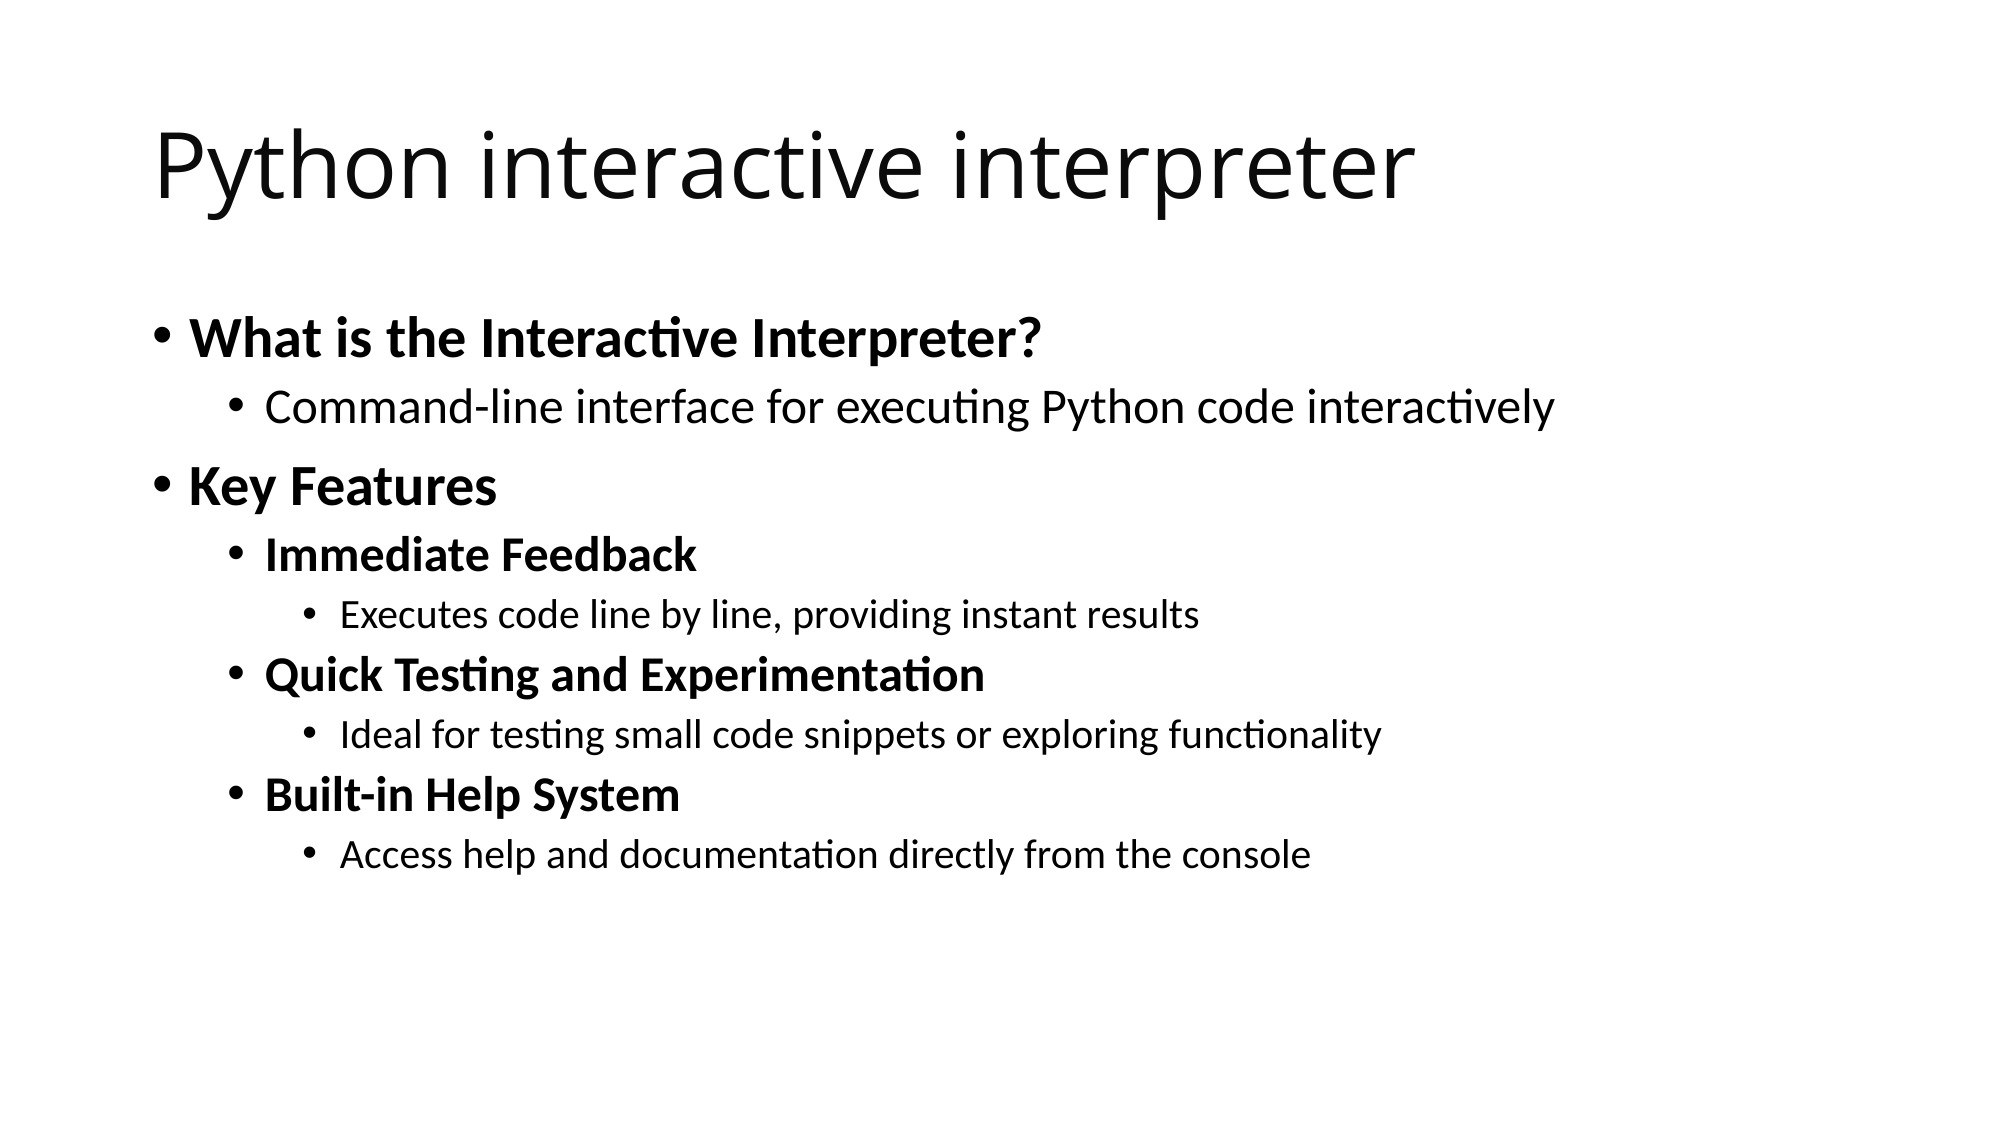

# Python interactive interpreter
What is the Interactive Interpreter?
Command-line interface for executing Python code interactively
Key Features
Immediate Feedback
Executes code line by line, providing instant results
Quick Testing and Experimentation
Ideal for testing small code snippets or exploring functionality
Built-in Help System
Access help and documentation directly from the console